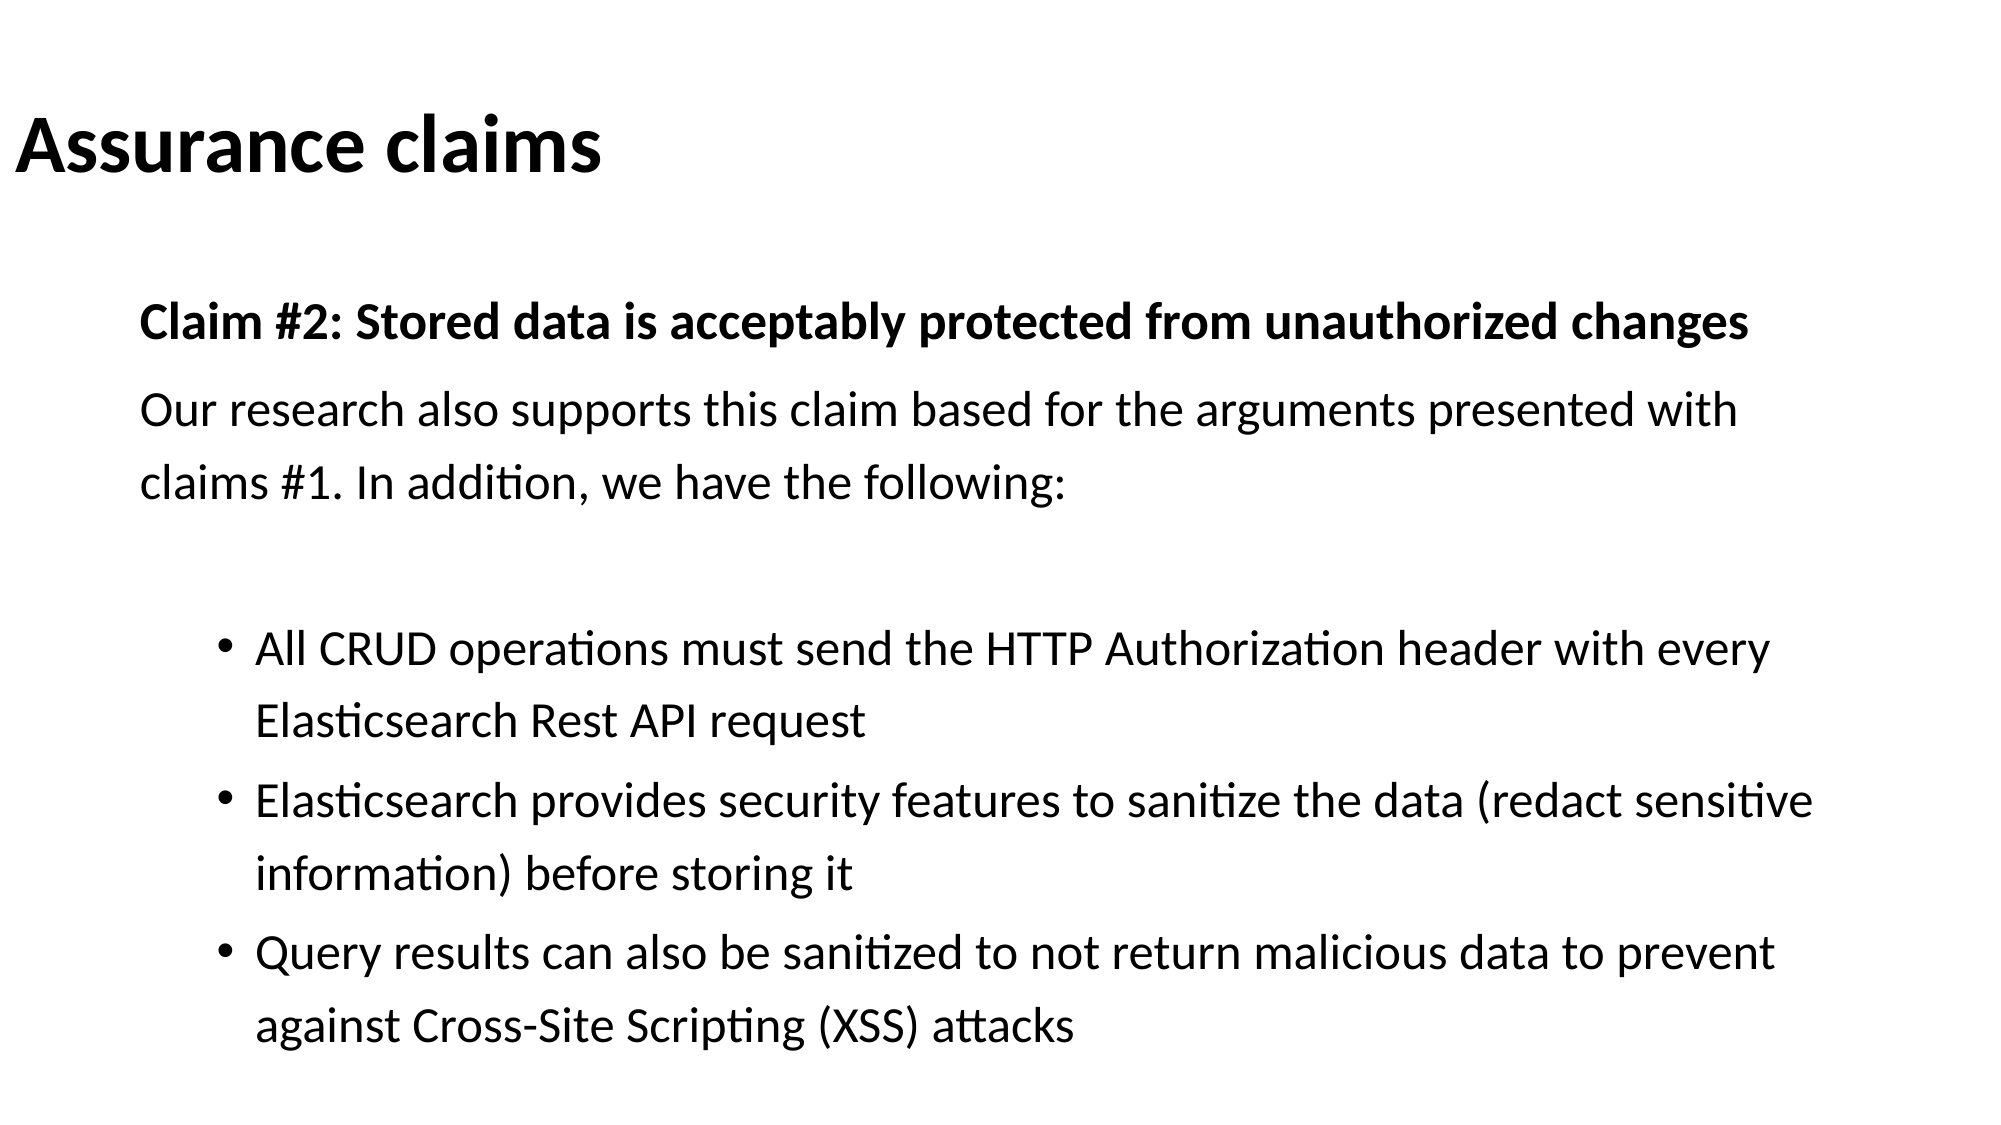

Assurance claims

Claim #2: Stored data is acceptably protected from unauthorized changes
Our research also supports this claim based for the arguments presented with claims #1. In addition, we have the following:

All CRUD operations must send the HTTP Authorization header with every Elasticsearch Rest API request
Elasticsearch provides security features to sanitize the data (redact sensitive information) before storing it
Query results can also be sanitized to not return malicious data to prevent against Cross-Site Scripting (XSS) attacks